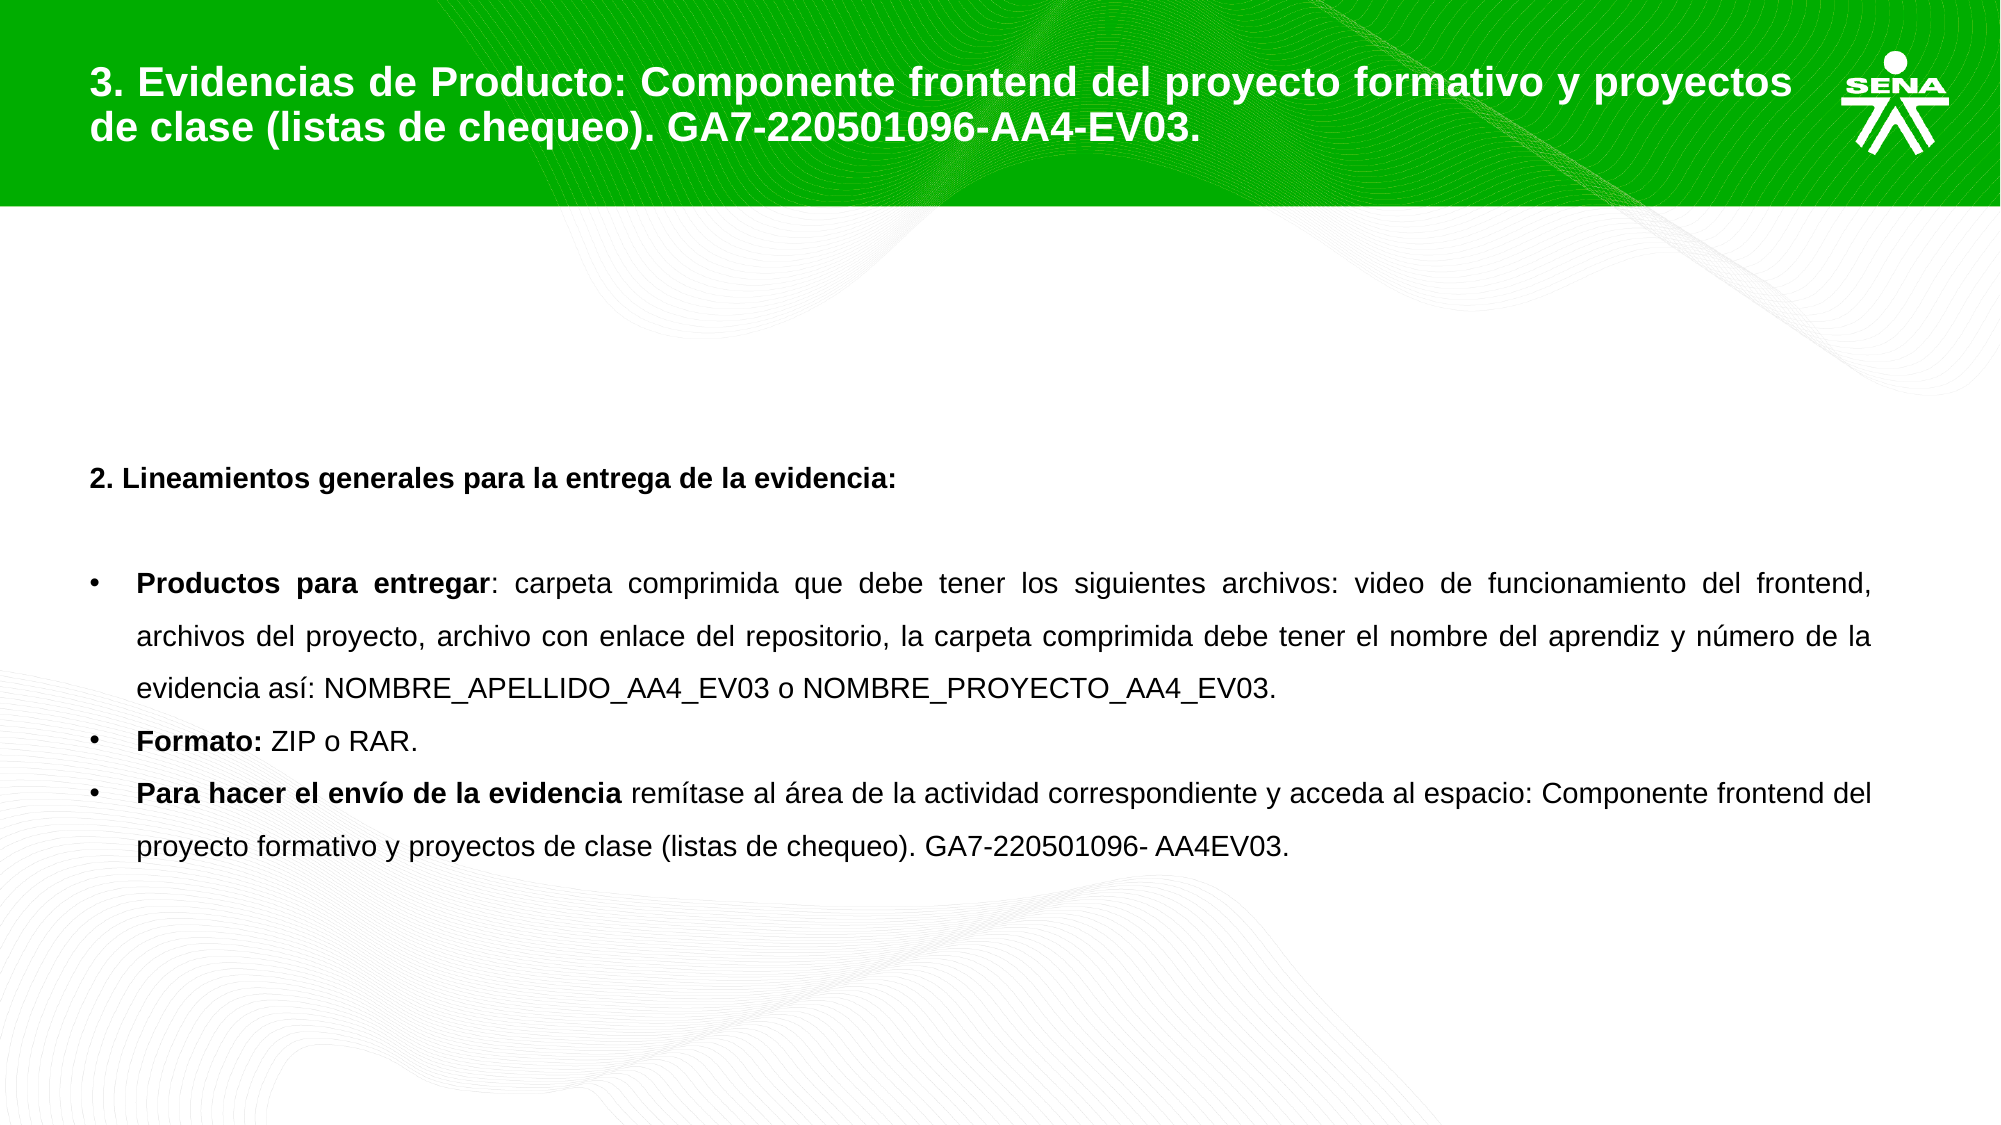

3. Evidencias de Producto: Componente frontend del proyecto formativo y proyectos de clase (listas de chequeo). GA7-220501096-AA4-EV03.

2. Lineamientos generales para la entrega de la evidencia:

Productos para entregar: carpeta comprimida que debe tener los siguientes archivos: video de funcionamiento del frontend, archivos del proyecto, archivo con enlace del repositorio, la carpeta comprimida debe tener el nombre del aprendiz y número de la evidencia así: NOMBRE_APELLIDO_AA4_EV03 o NOMBRE_PROYECTO_AA4_EV03.
Formato: ZIP o RAR.
Para hacer el envío de la evidencia remítase al área de la actividad correspondiente y acceda al espacio: Componente frontend del proyecto formativo y proyectos de clase (listas de chequeo). GA7-220501096- AA4EV03.